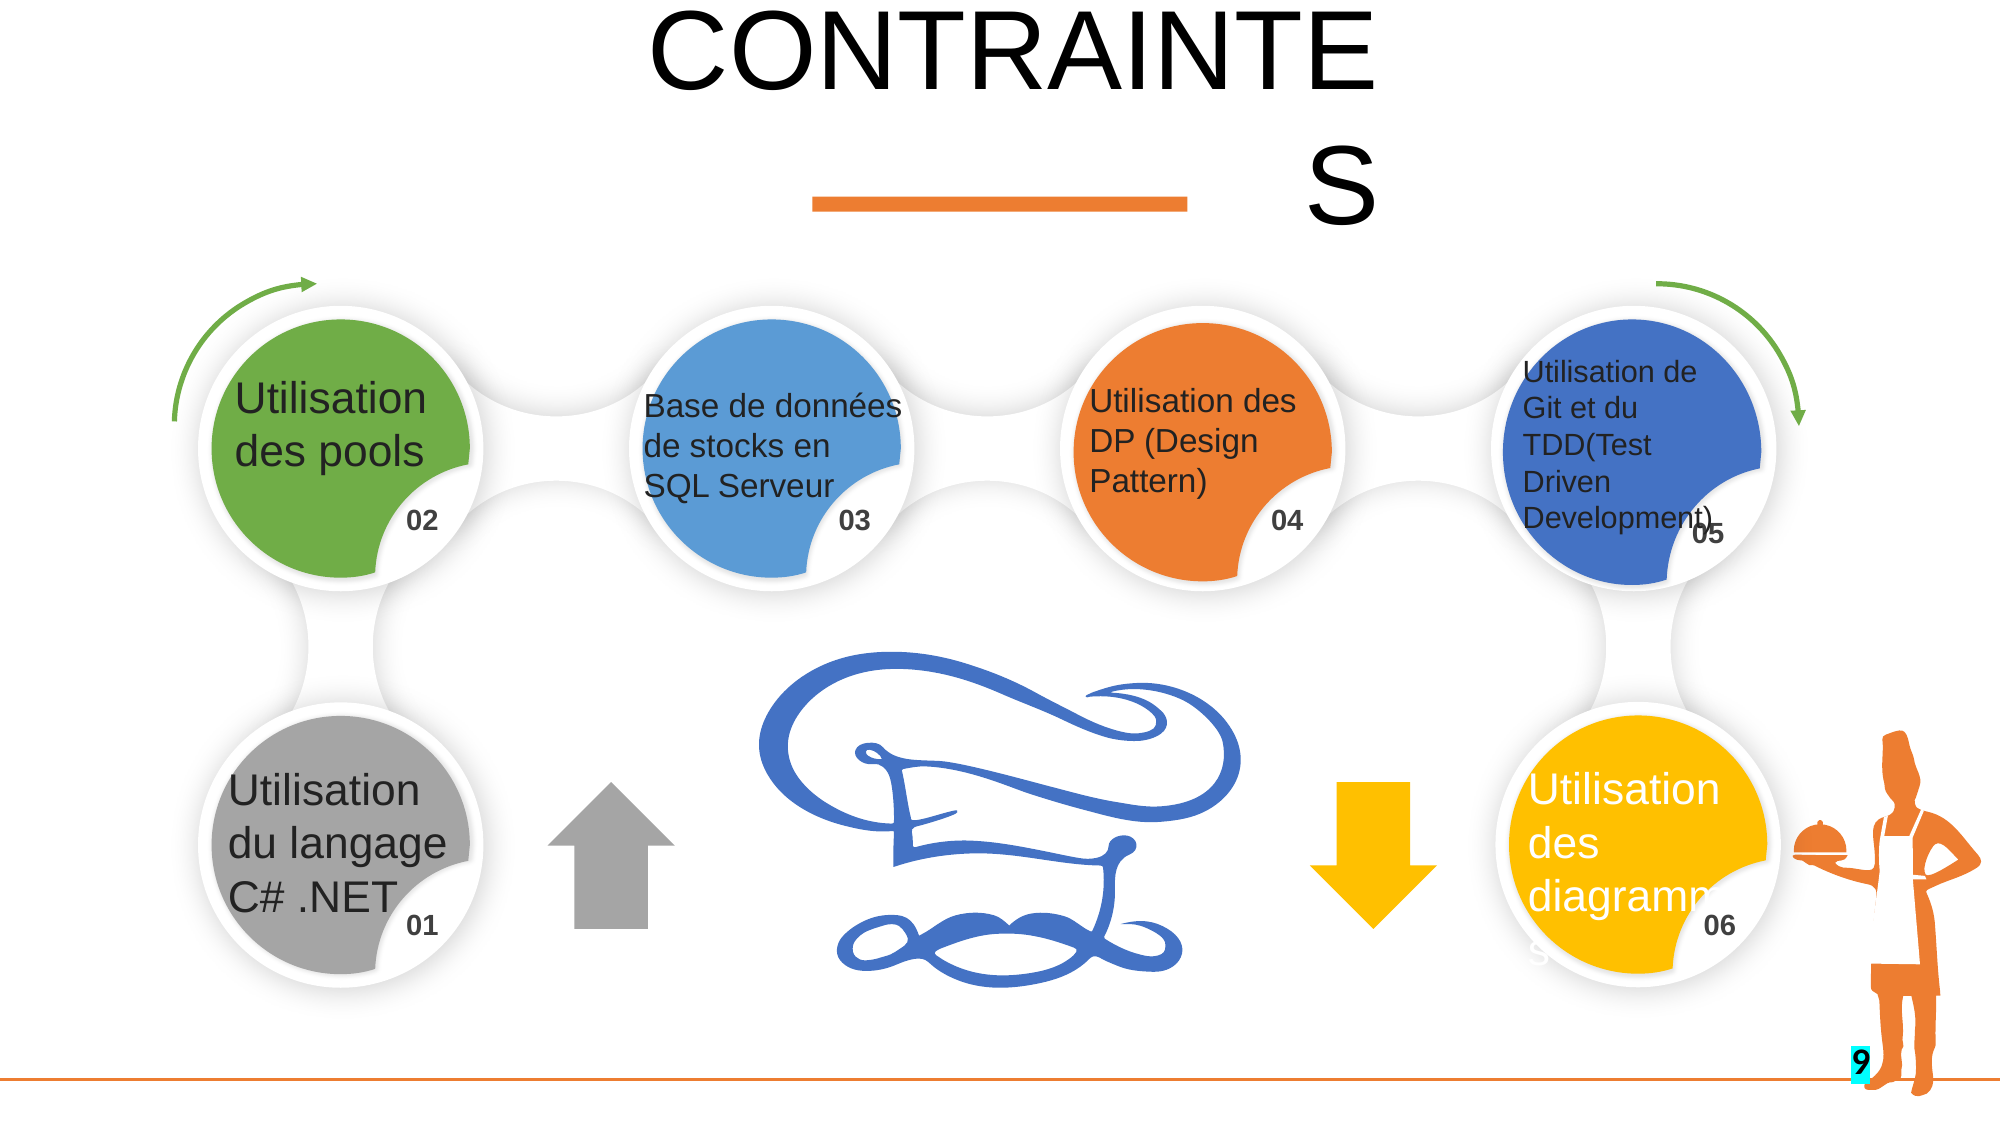

CONTRAINTES

Utilisation de Git et du TDD(Test Driven
Development)

Utilisation des pools
Utilisation des DP (Design Pattern)
Base de données de stocks en
SQL Serveur
02
03
04
05

Utilisation des diagrammes
Utilisation du langage C# .NET

01
06
9